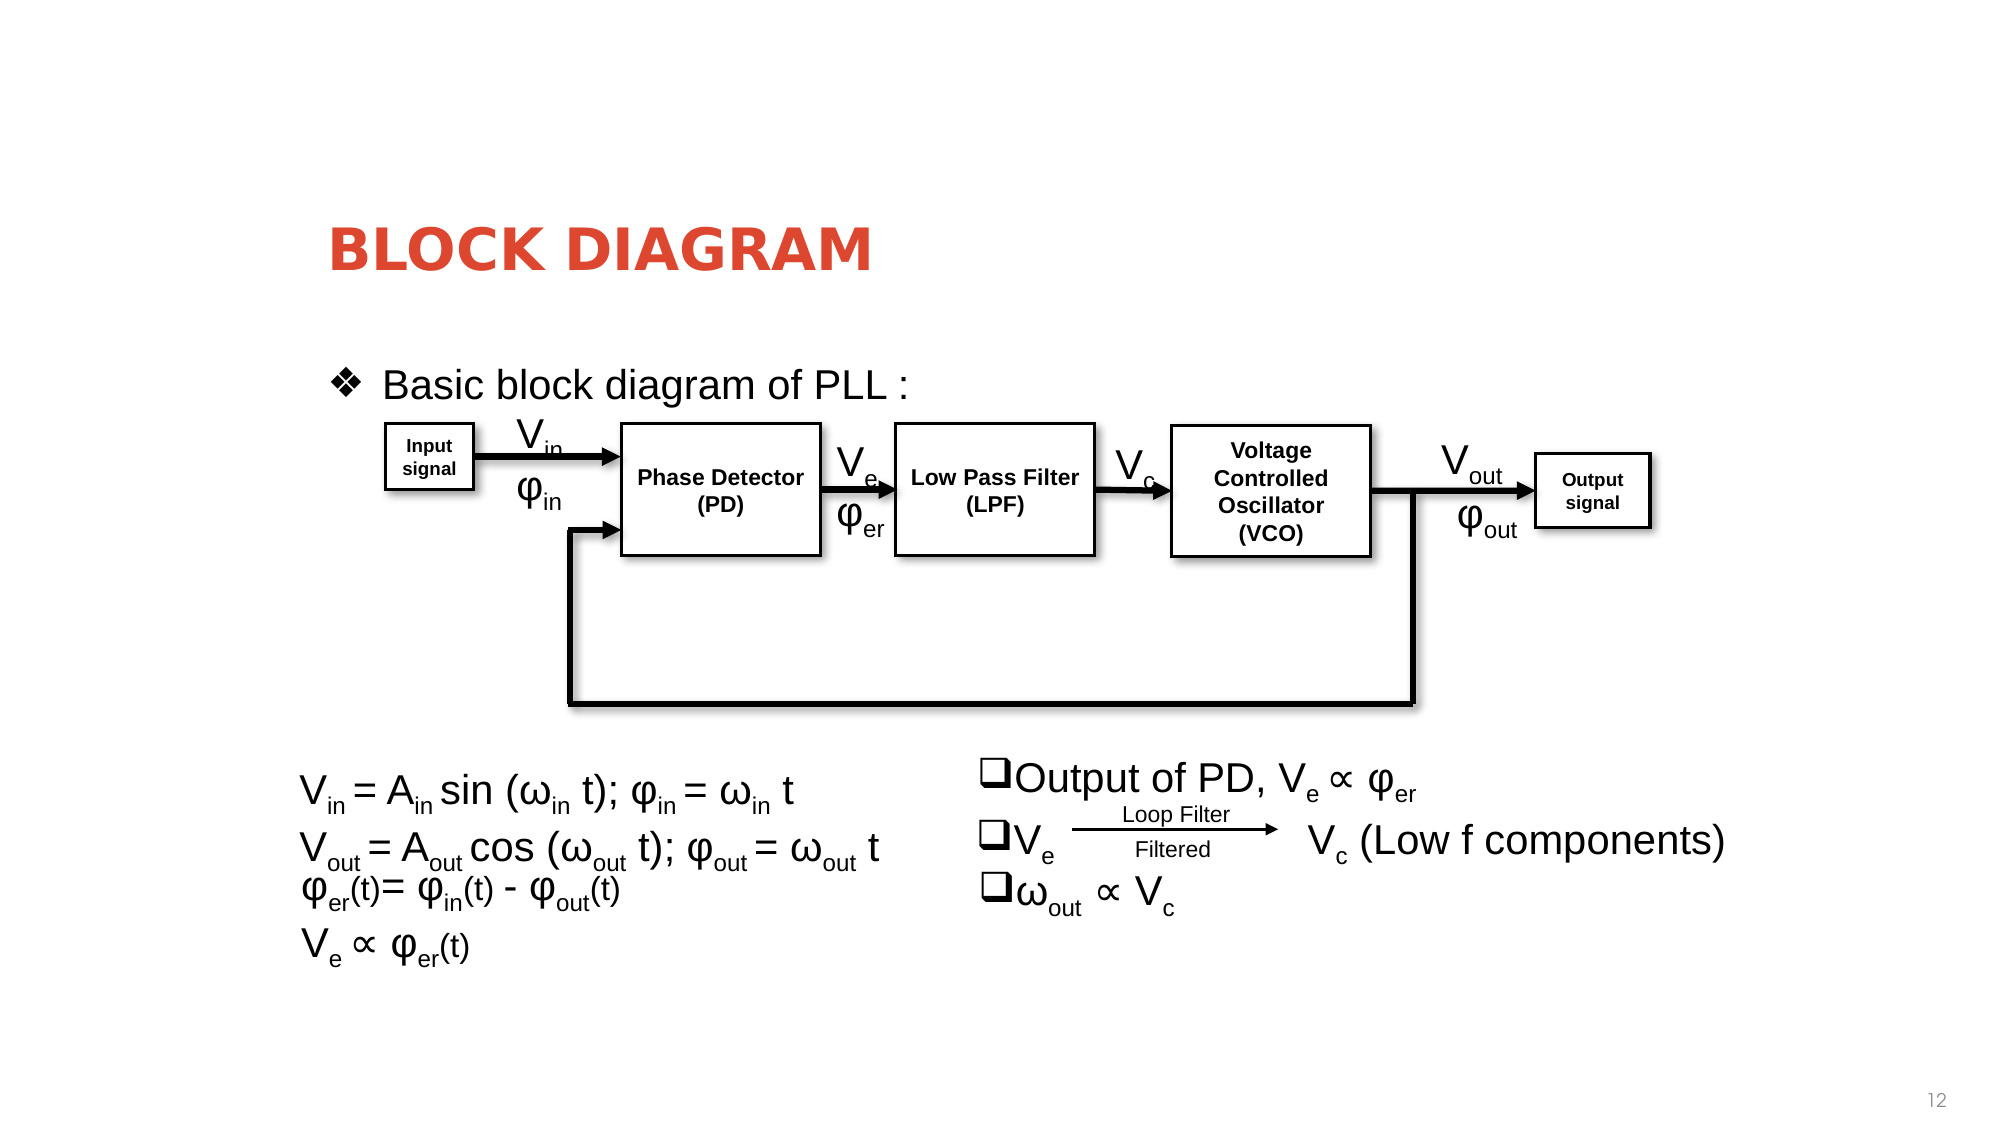

# BLOCK DIAGRAM
Basic block diagram of PLL :
Vin
Input
signal
Phase Detector
(PD)
Low Pass Filter
(LPF)
Voltage Controlled Oscillator
(VCO)
Vout
Ve
Vc
φin
Output
signal
φer
φout
Output of PD, Ve ∝ φer
Vin = Ain sin (ωin t); φin = ωin t
Vout = Aout cos (ωout t); φout = ωout t

Ve                      Vc (Low f components)
Loop Filter
Filtered
 φer(t)= φin(t) - φout(t)
 Ve ∝ φer(t)
ωout ∝ Vc
12